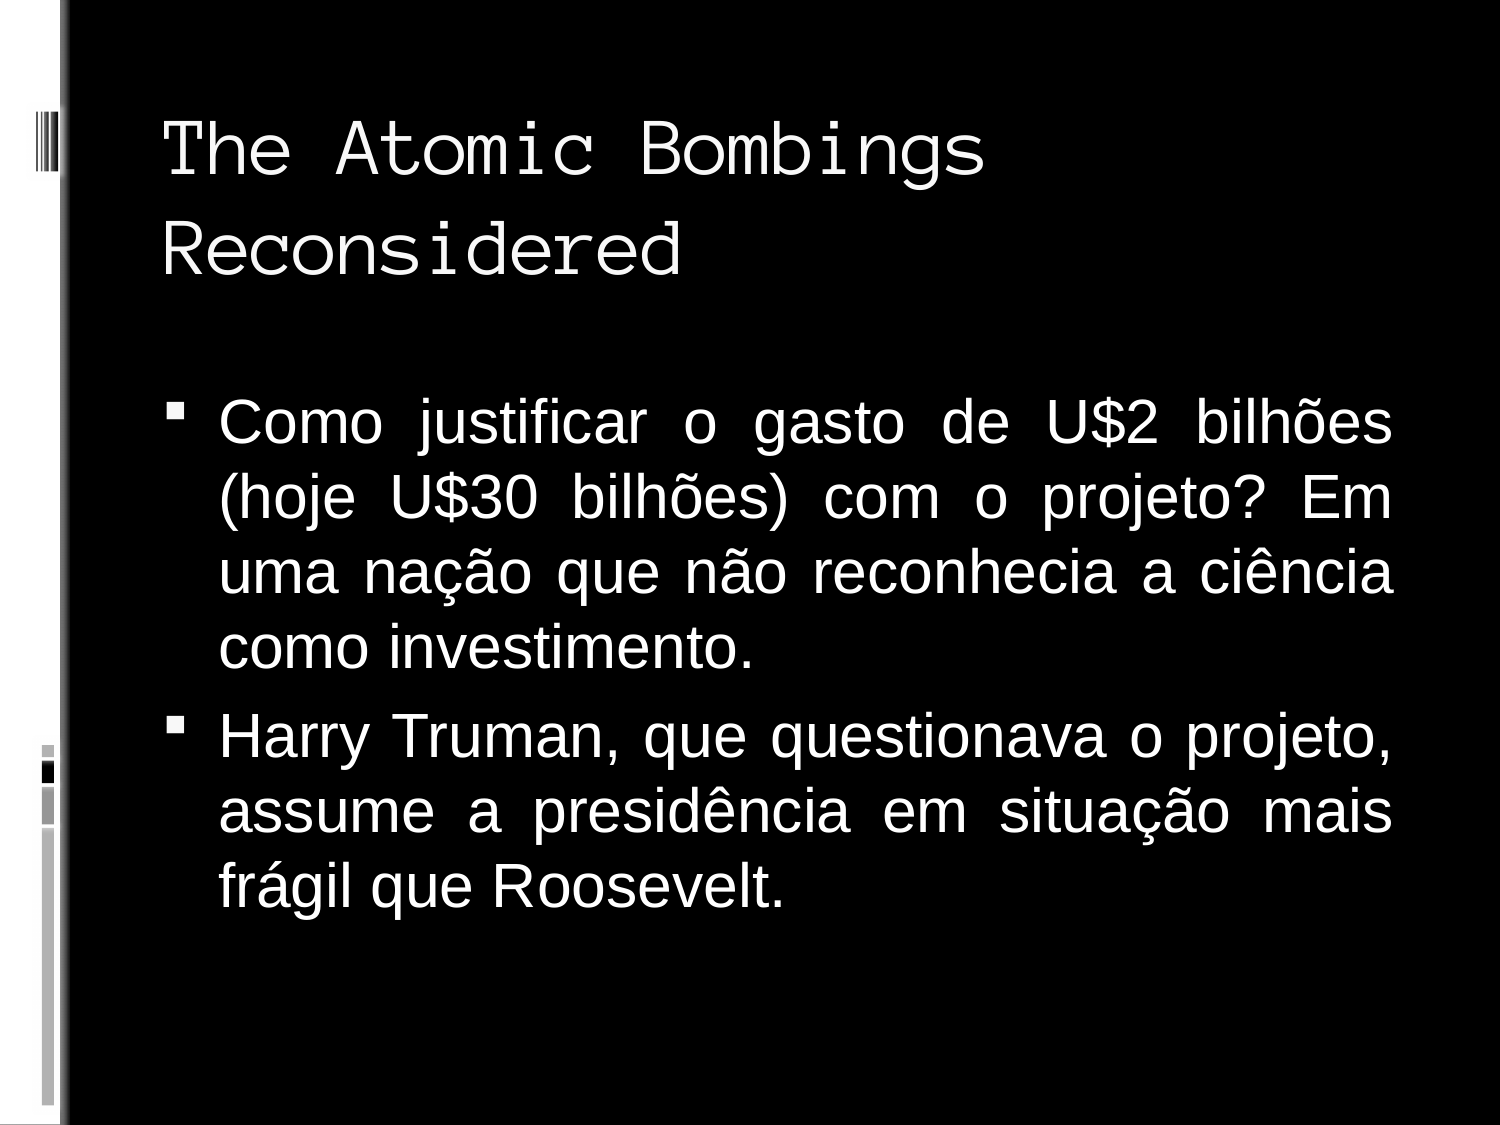

# The Atomic Bombings Reconsidered
Como justificar o gasto de U$2 bilhões (hoje U$30 bilhões) com o projeto? Em uma nação que não reconhecia a ciência como investimento.
Harry Truman, que questionava o projeto, assume a presidência em situação mais frágil que Roosevelt.